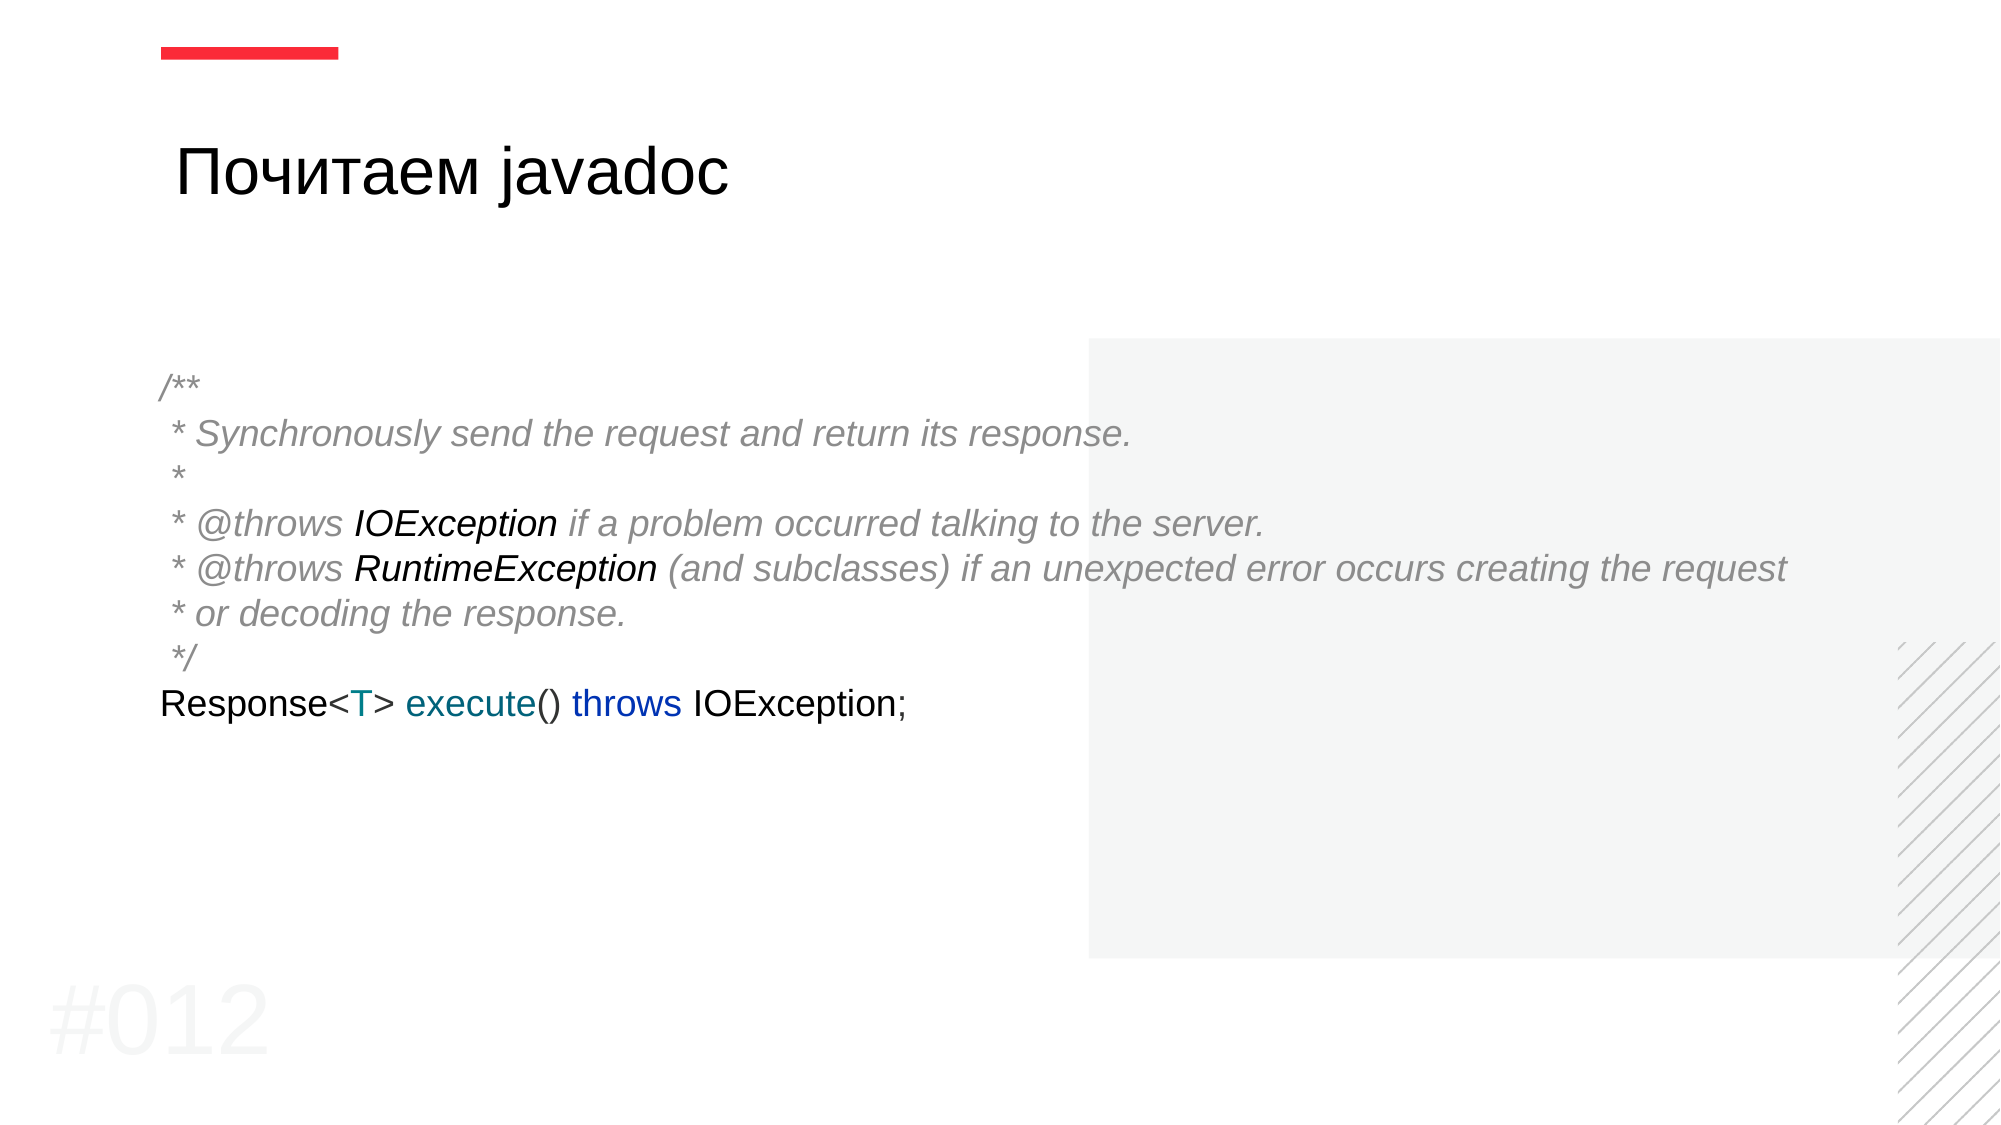

Почитаем javadoc
/**
 * Synchronously send the request and return its response.
 *
 * @throws IOException if a problem occurred talking to the server.
 * @throws RuntimeException (and subclasses) if an unexpected error occurs creating the request
 * or decoding the response.
 */
Response<T> execute() throws IOException;
#012